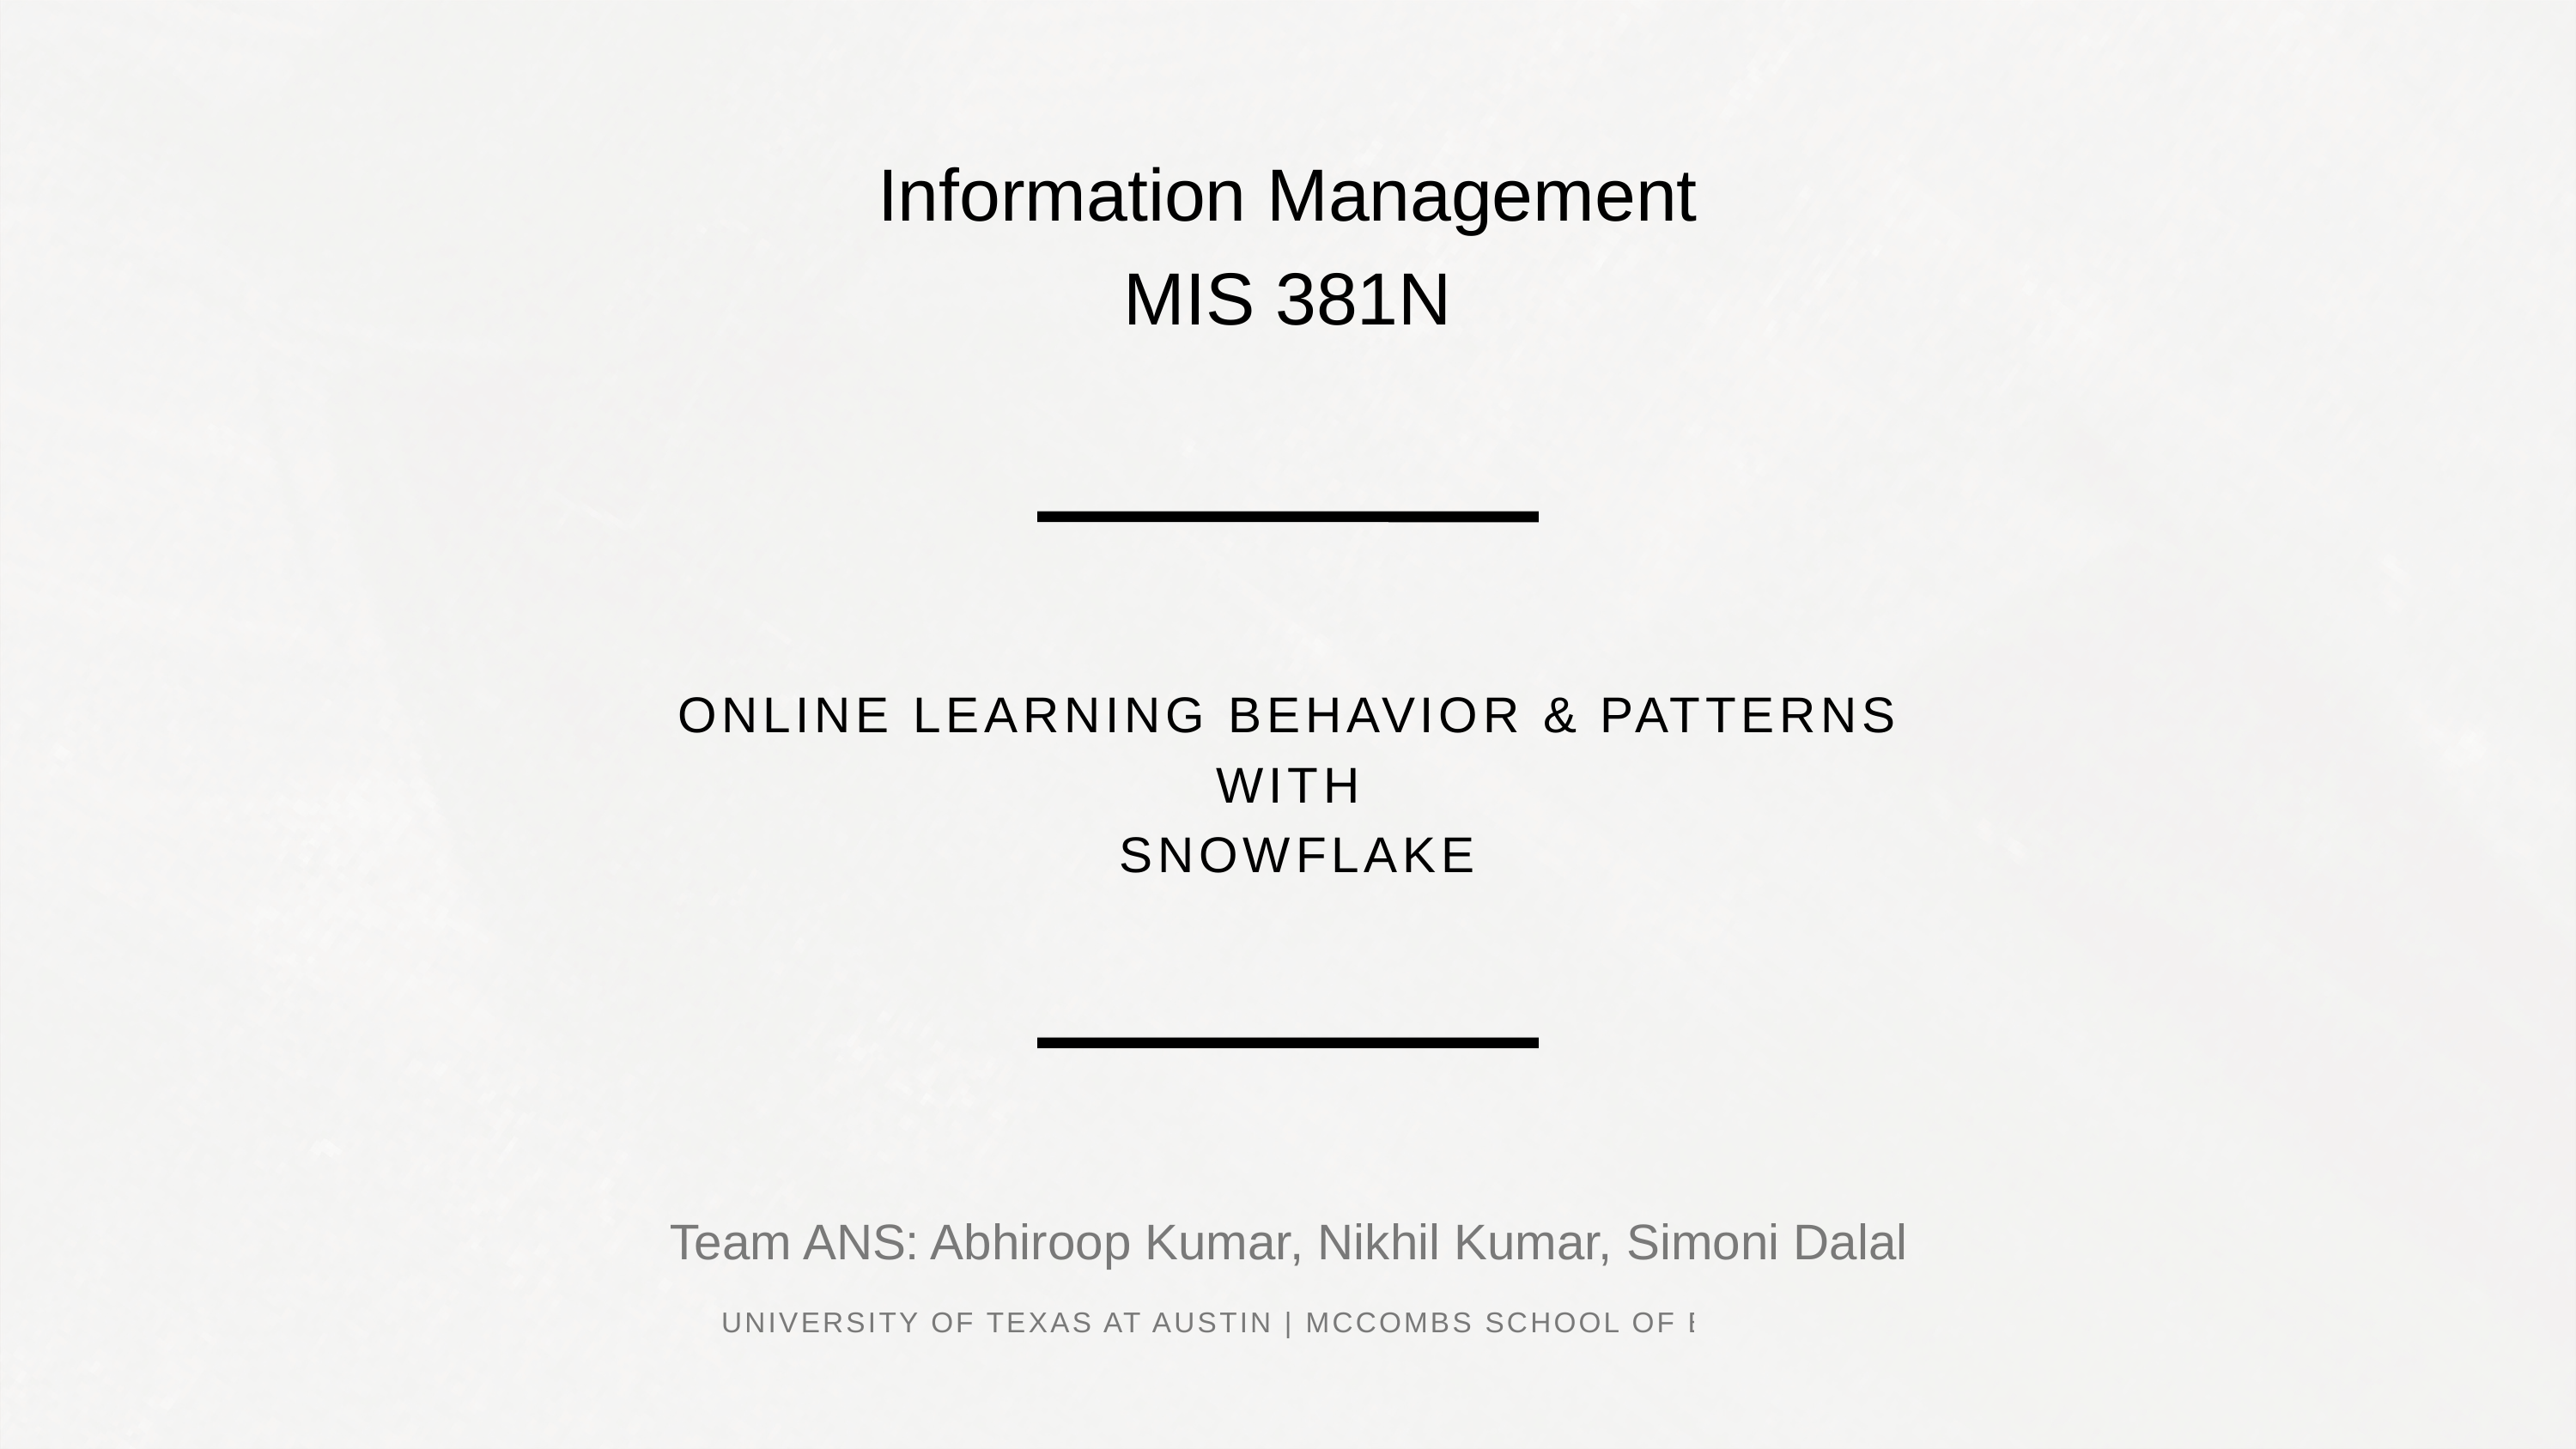

Information Management
MIS 381N

ONLINE LEARNING BEHAVIOR & PATTERNS
WITH
 SNOWFLAKE

Team ANS: Abhiroop Kumar, Nikhil Kumar, Simoni Dalal
UNIVERSITY OF TEXAS AT AUSTIN | MCCOMBS SCHOOL OF BUSINESS